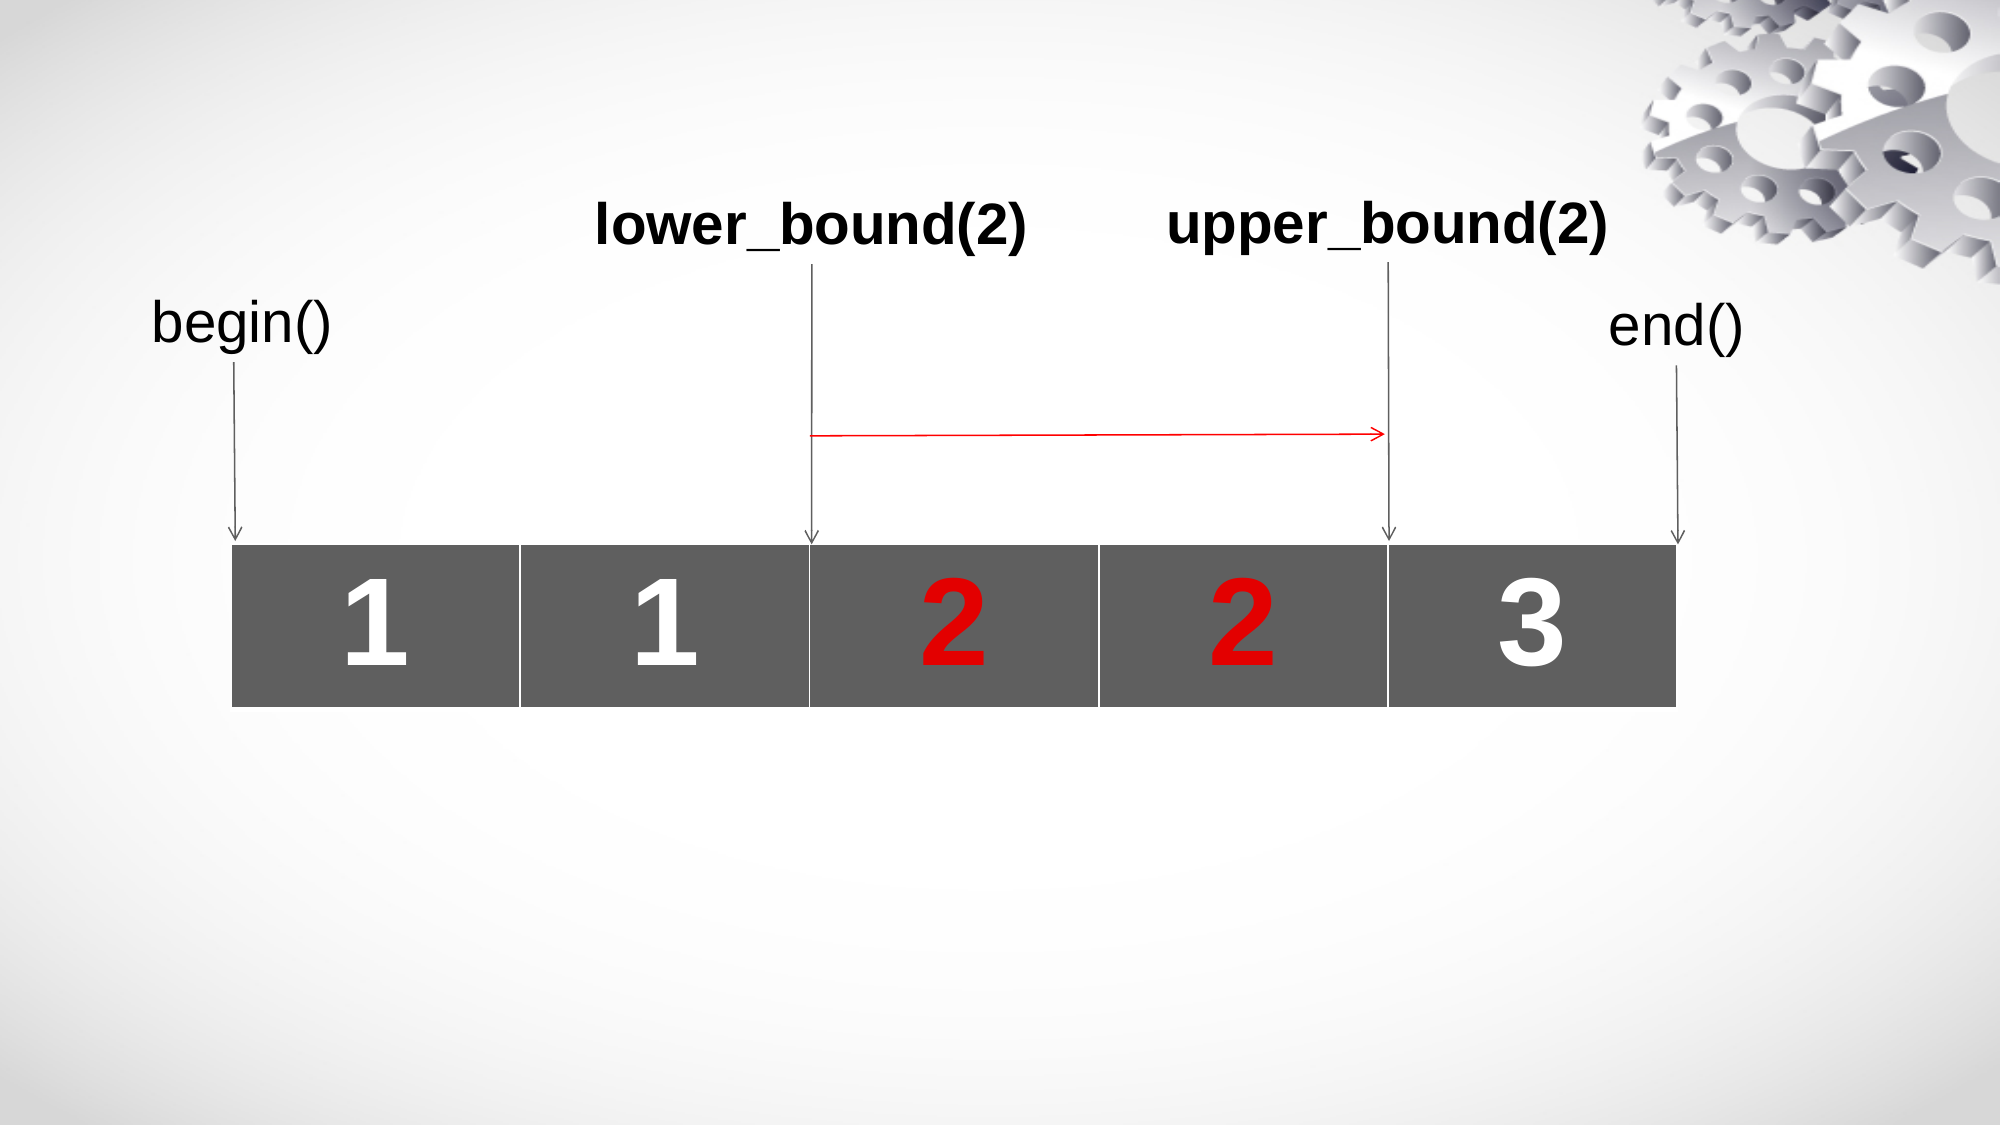

upper_bound(2)
lower_bound(2)
begin()
end()
| 1 | 1 | 2 | 2 | 3 |
| --- | --- | --- | --- | --- |